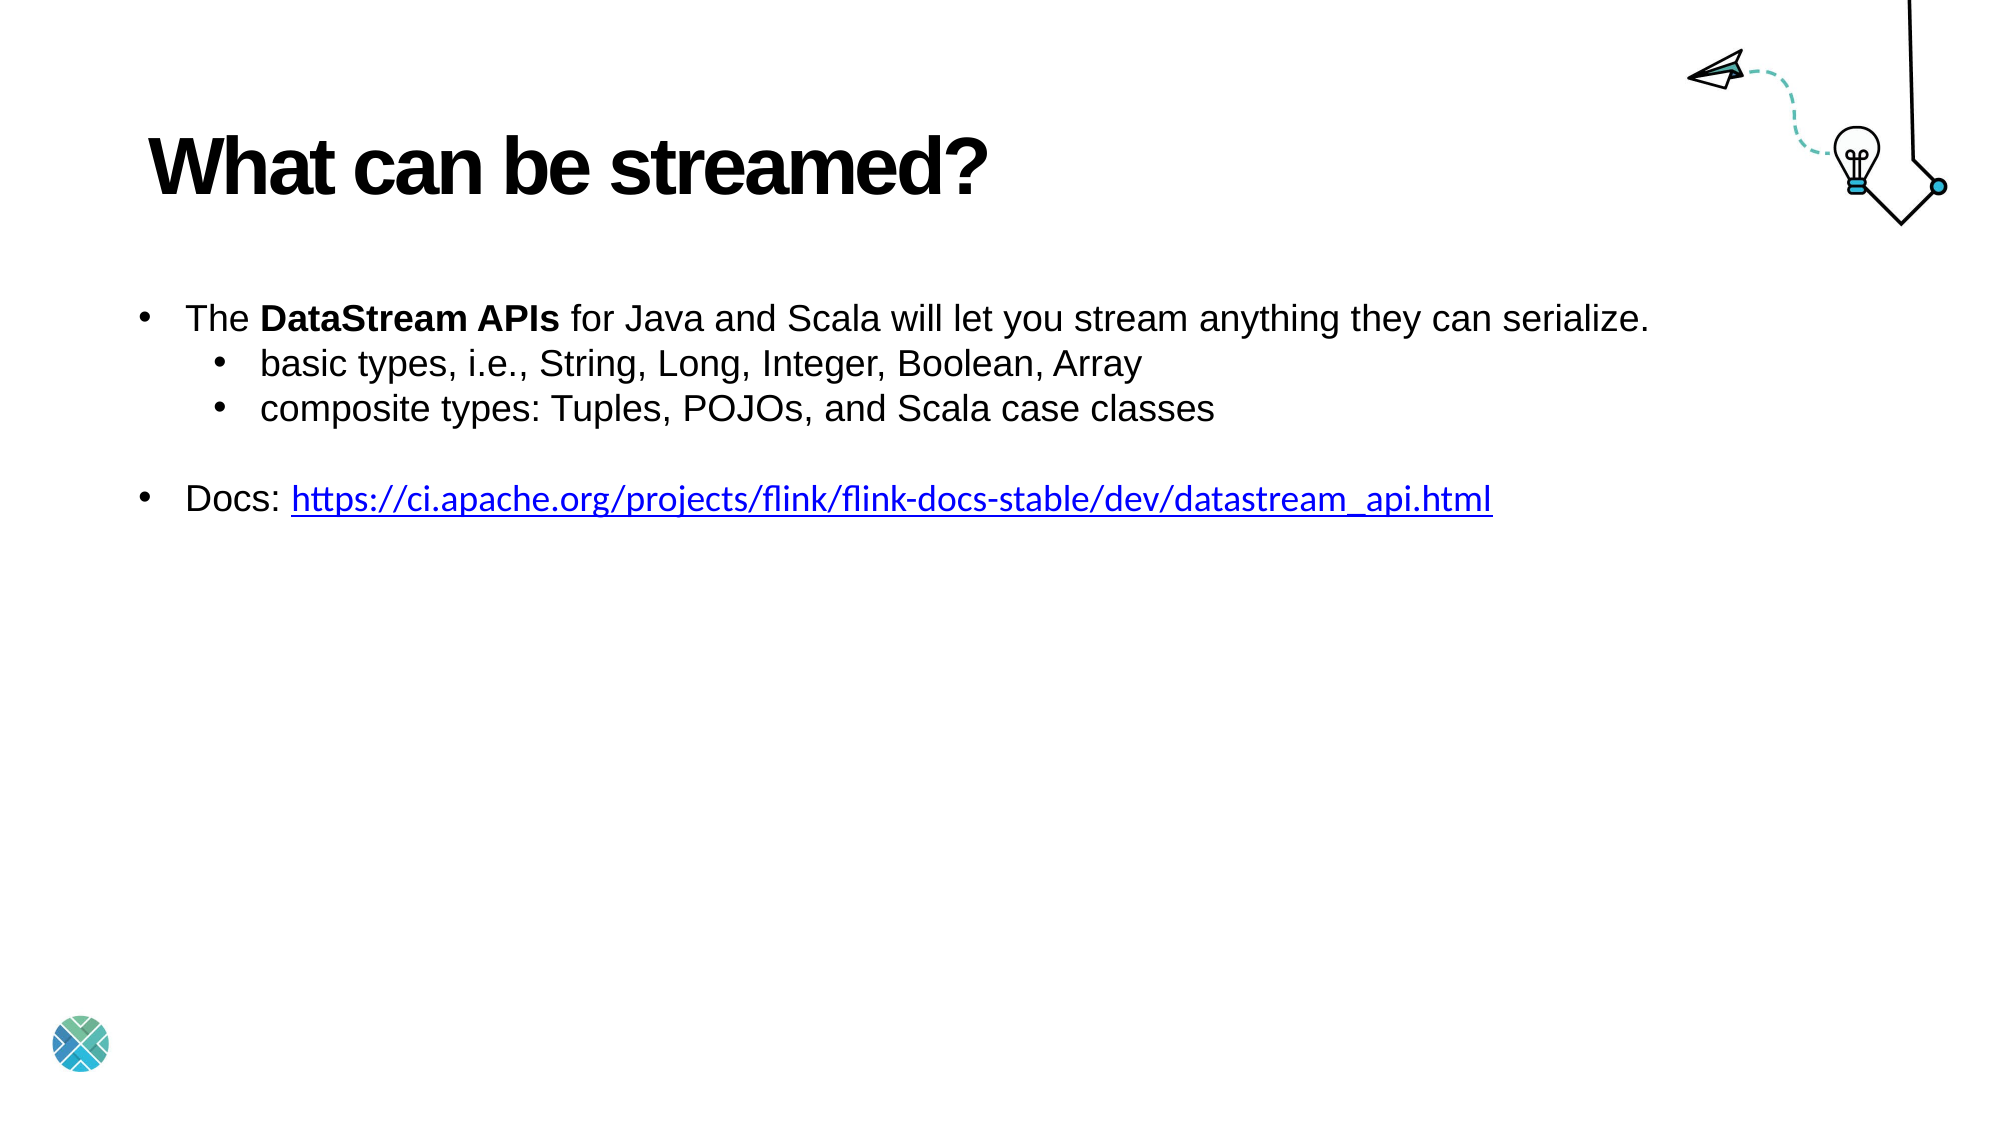

# What can be streamed?
The DataStream APIs for Java and Scala will let you stream anything they can serialize.
basic types, i.e., String, Long, Integer, Boolean, Array
composite types: Tuples, POJOs, and Scala case classes

Docs: https://ci.apache.org/projects/flink/flink-docs-stable/dev/datastream_api.html